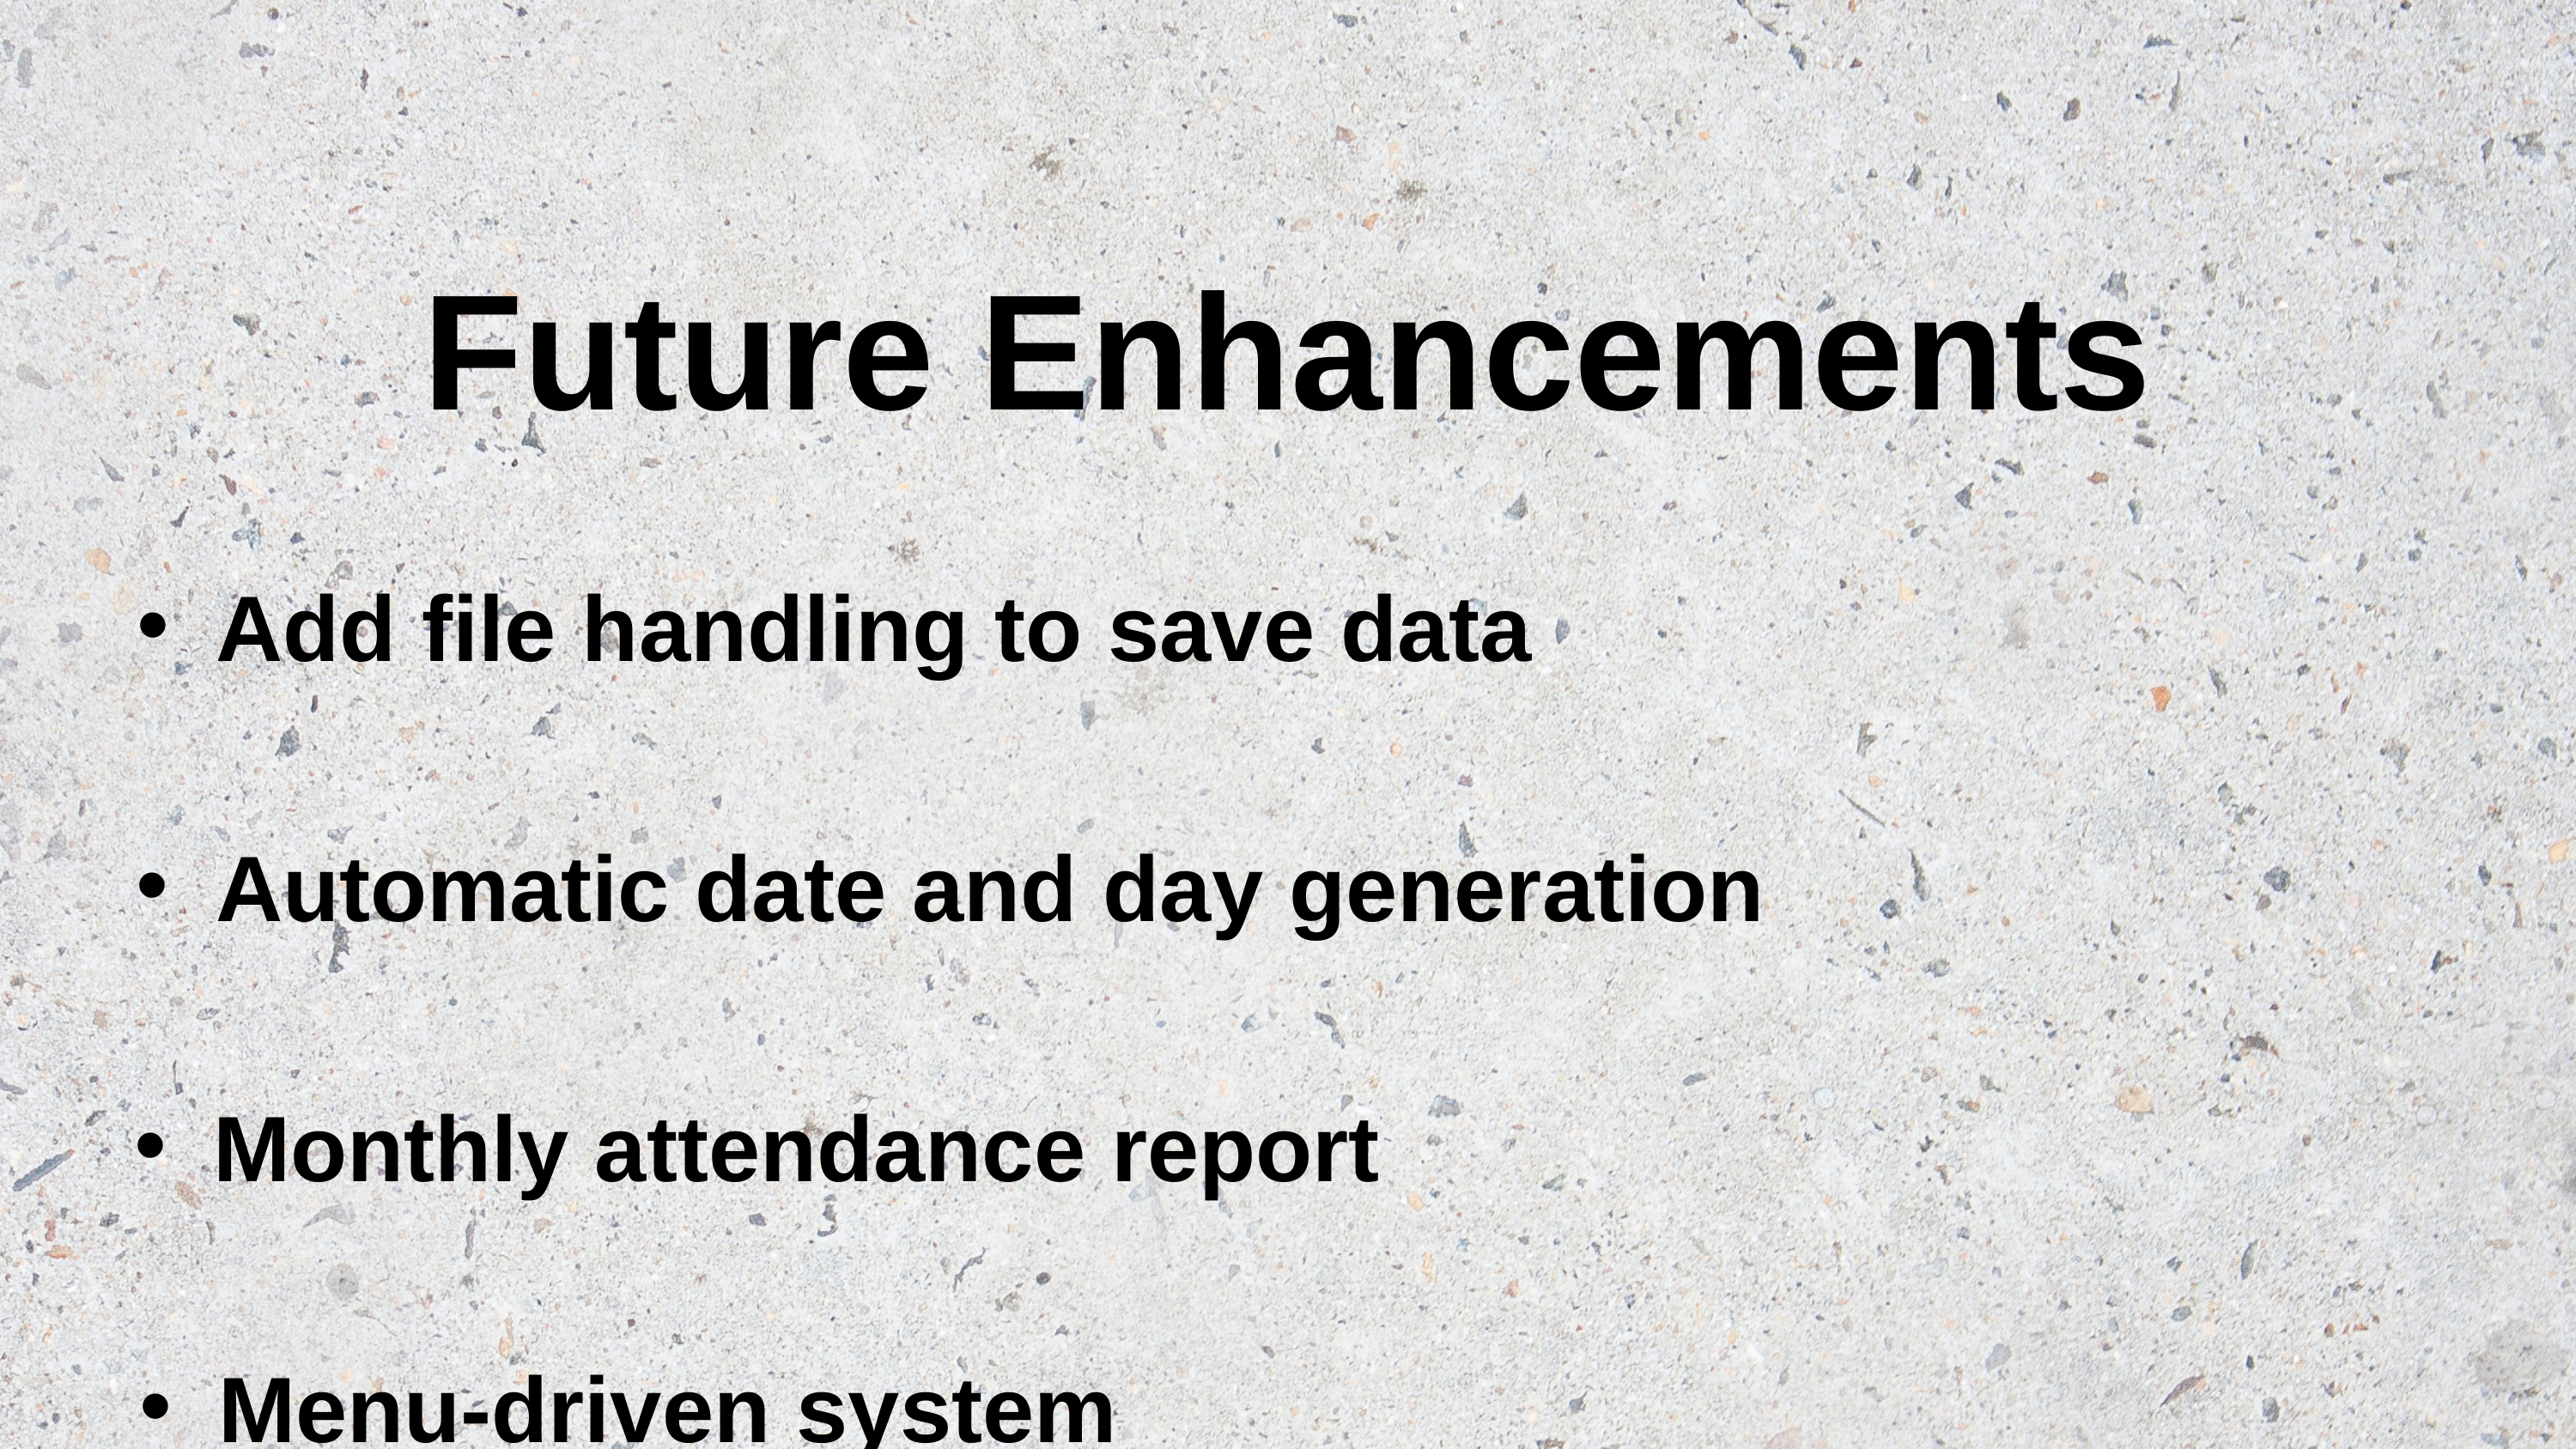

Future Enhancements

Add file handling to save data
Automatic date and day generation
Monthly attendance report
Menu-driven system